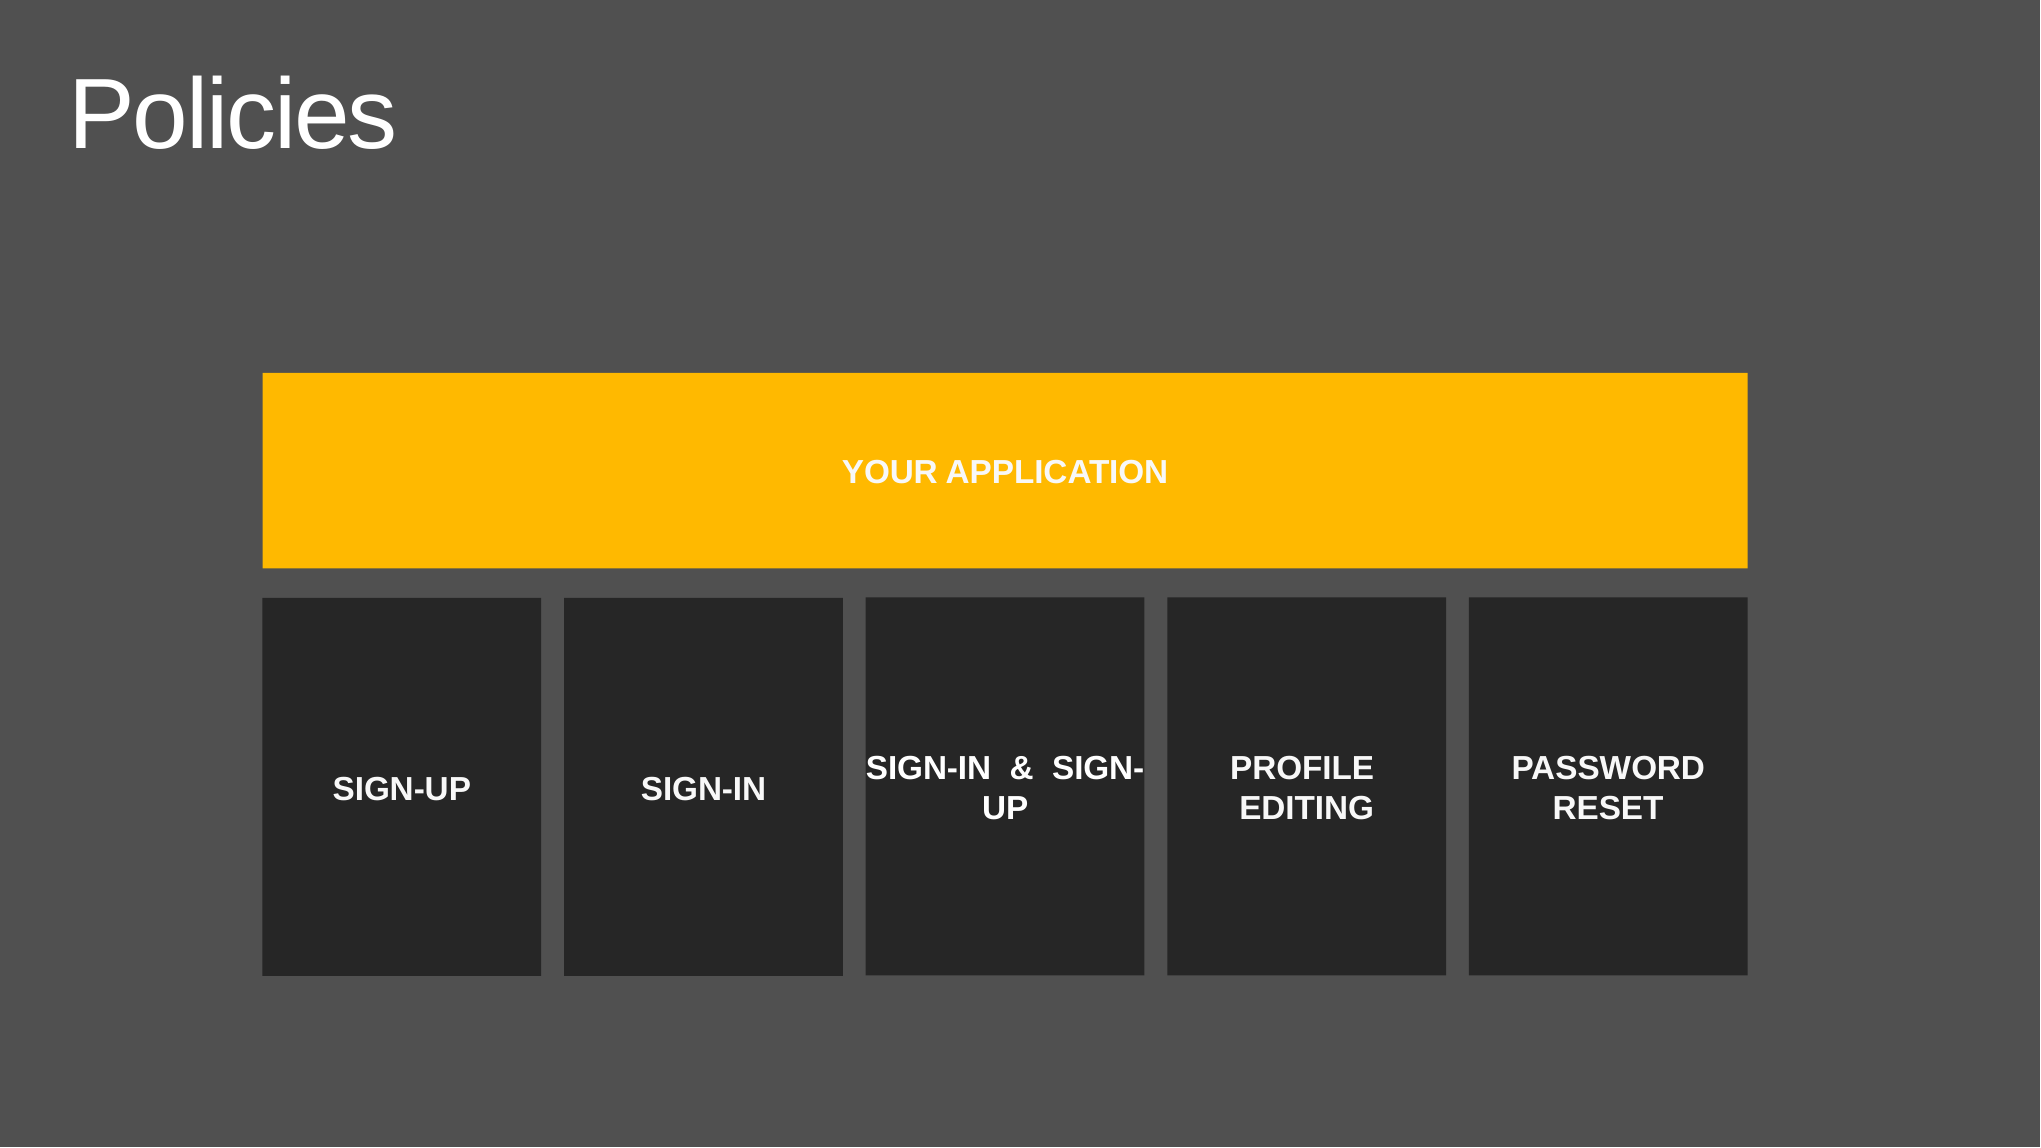

Policies
YOUR APPLICATION
SIGN-IN  &  SIGN-UP
PROFILE  EDITING
PASSWORD RESET
SIGN-UP
SIGN-IN